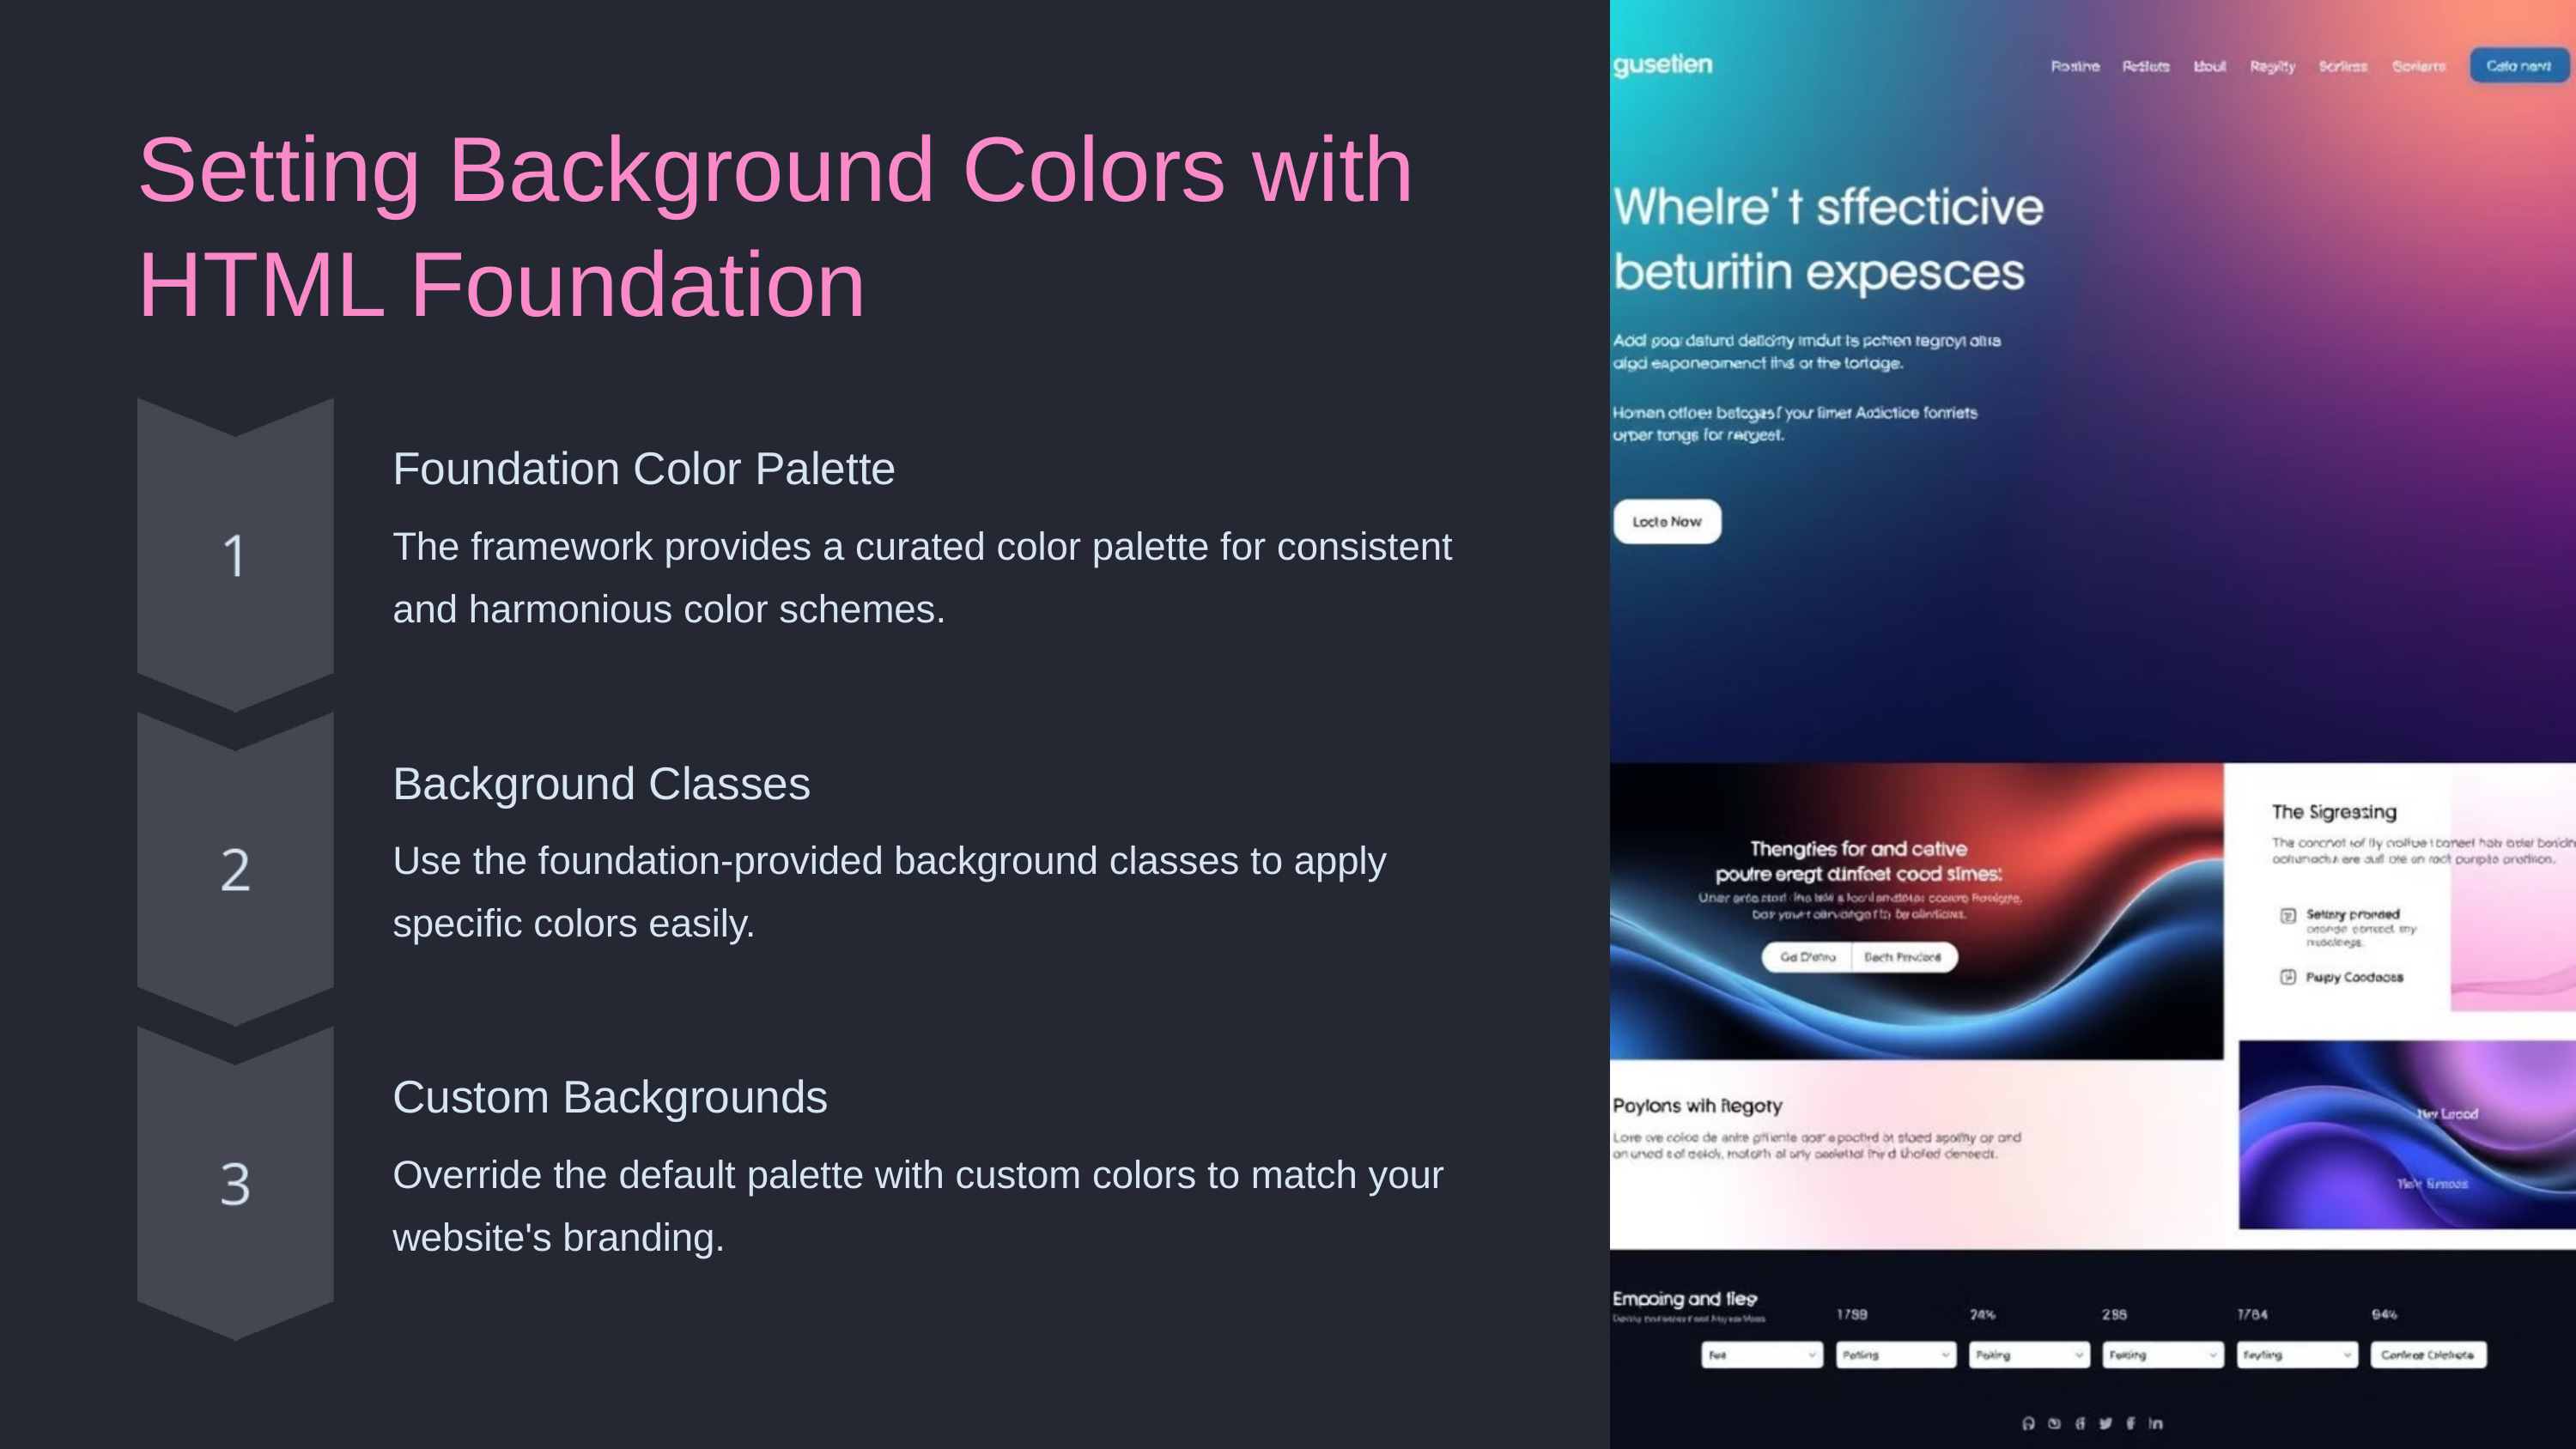

Setting Background Colors with HTML Foundation

Foundation Color Palette
The framework provides a curated color palette for consistent and harmonious color schemes.

Background Classes
Use the foundation-provided background classes to apply specific colors easily.

Custom Backgrounds
Override the default palette with custom colors to match your website's branding.